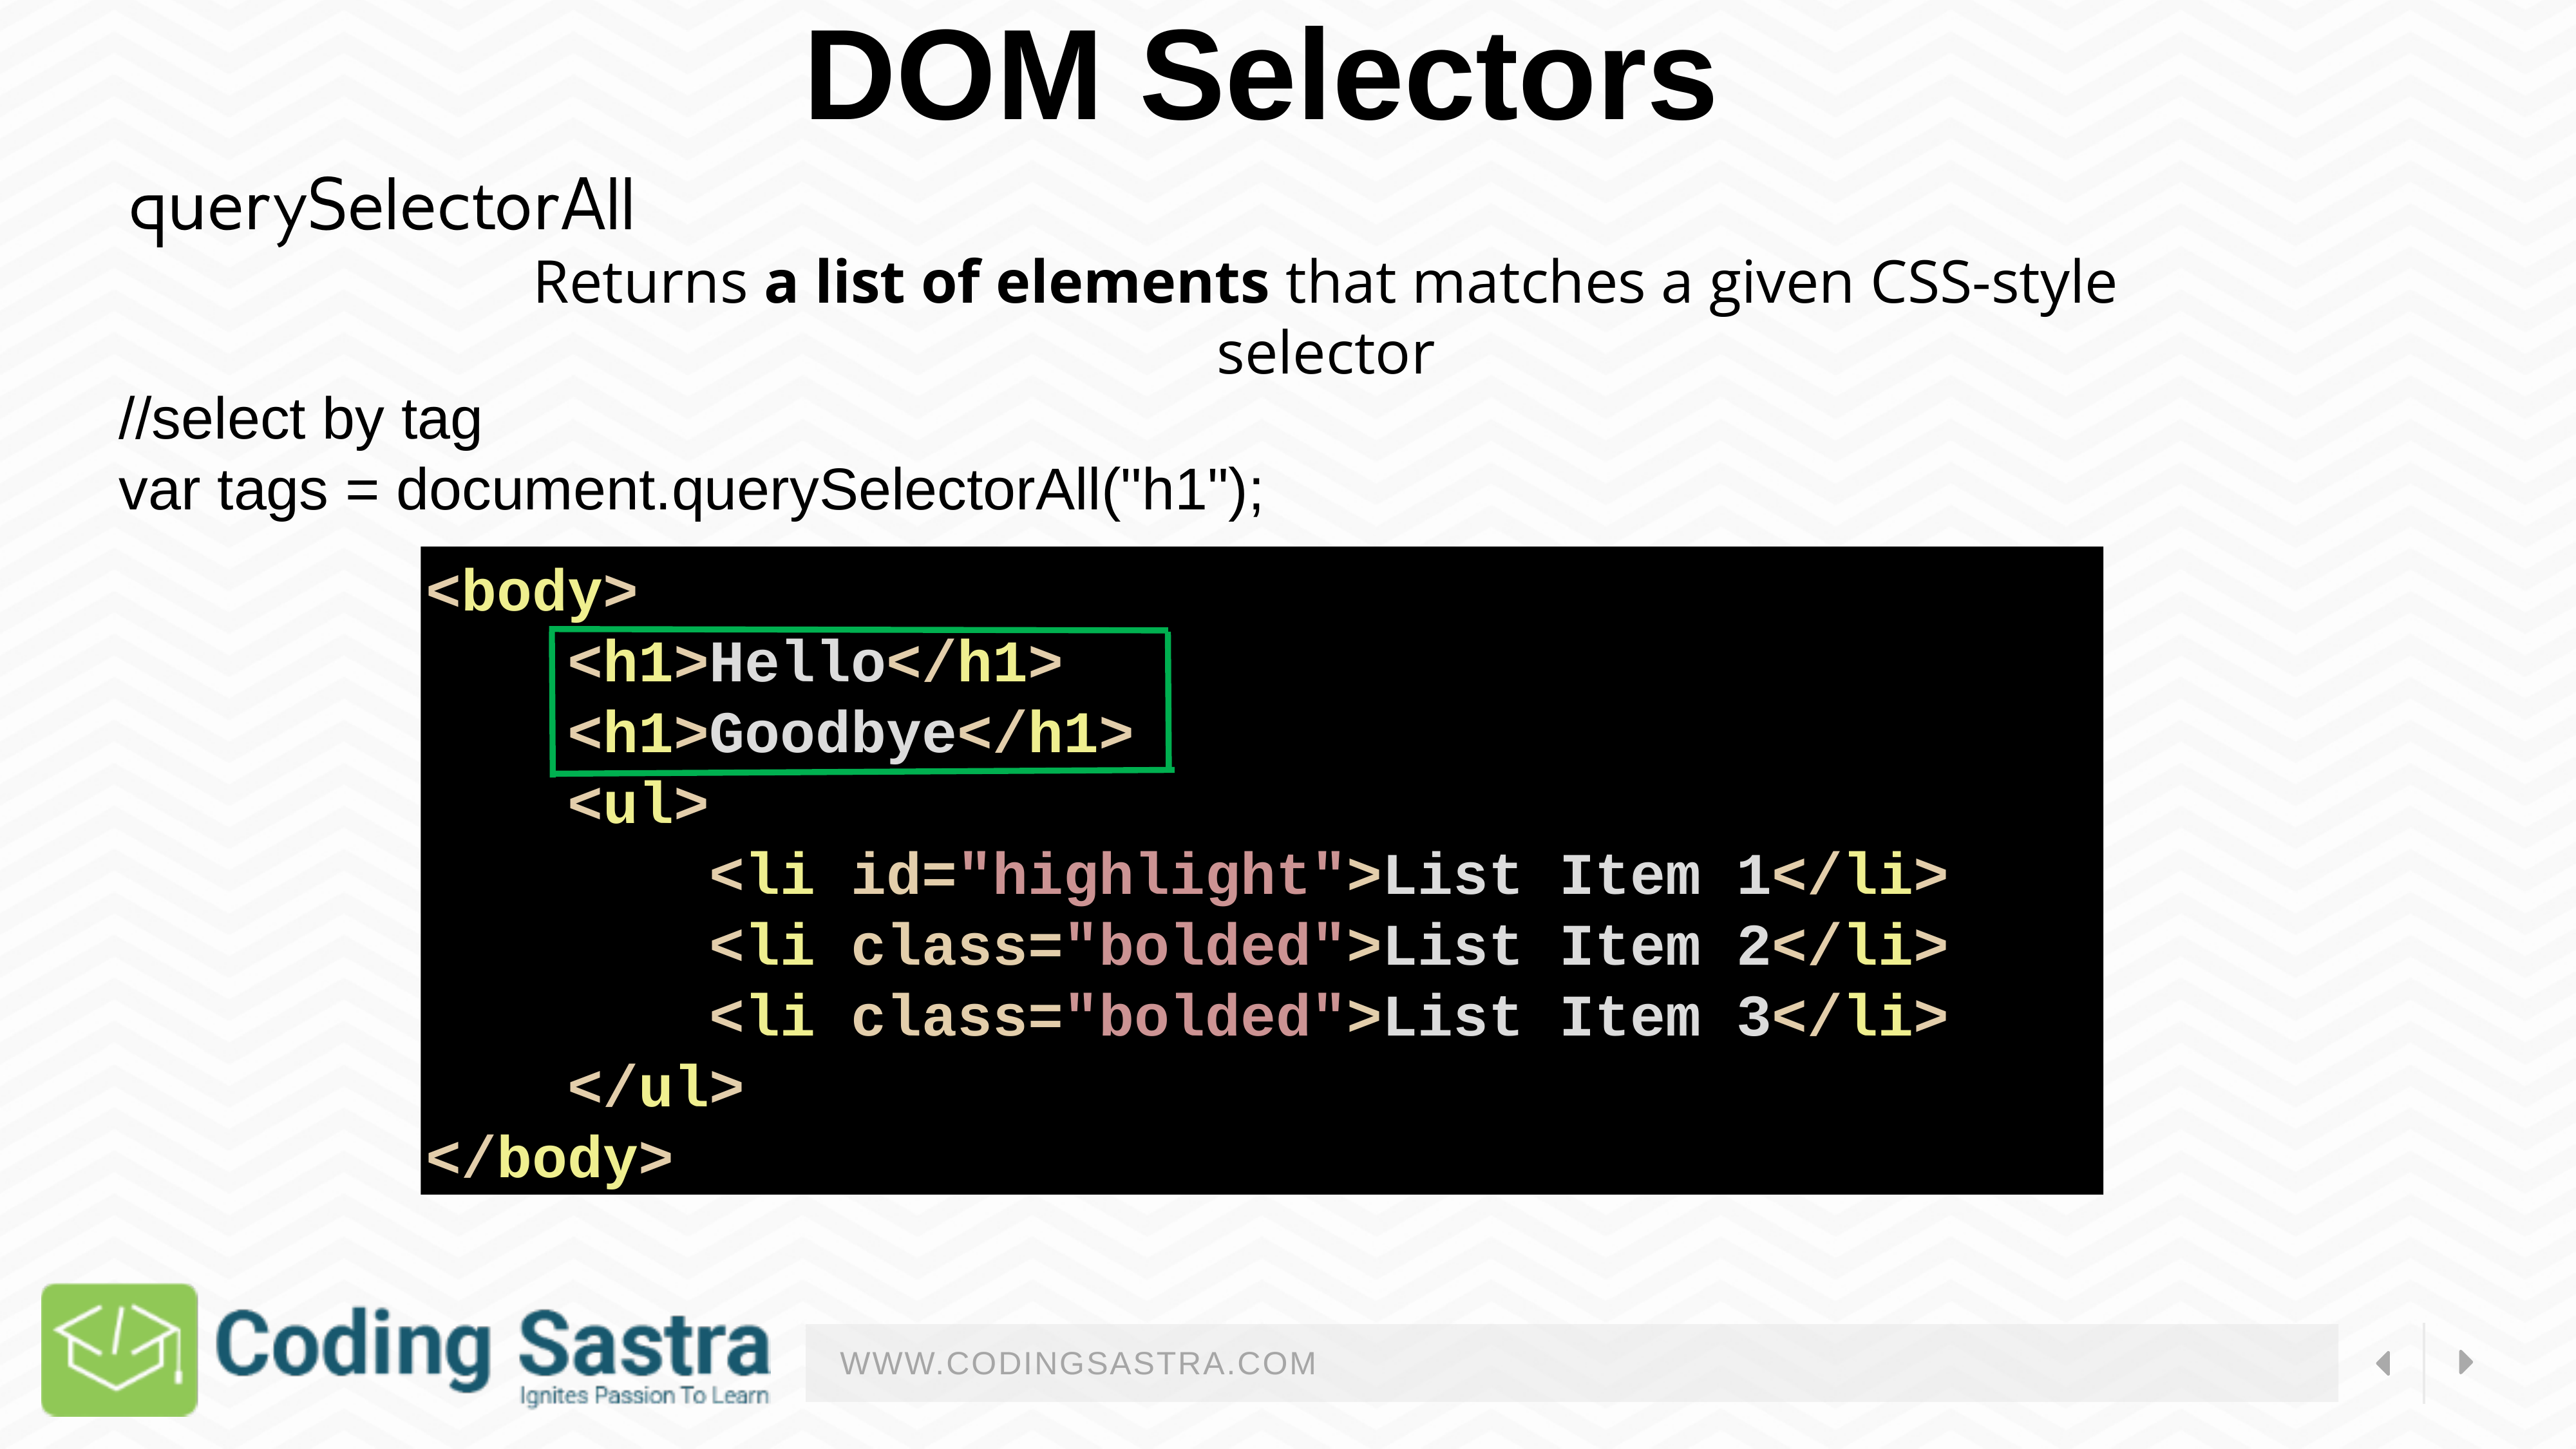

DOM Selectors
querySelectorAll
Returns a list of elements that matches a given CSS-style selector
//select by tag
var tags = document.querySelectorAll("h1");
<body>
    <h1>Hello</h1>
    <h1>Goodbye</h1>
    <ul>
        <li id="highlight">List Item 1</li>
        <li class="bolded">List Item 2</li>
        <li class="bolded">List Item 3</li>
    </ul>
</body>